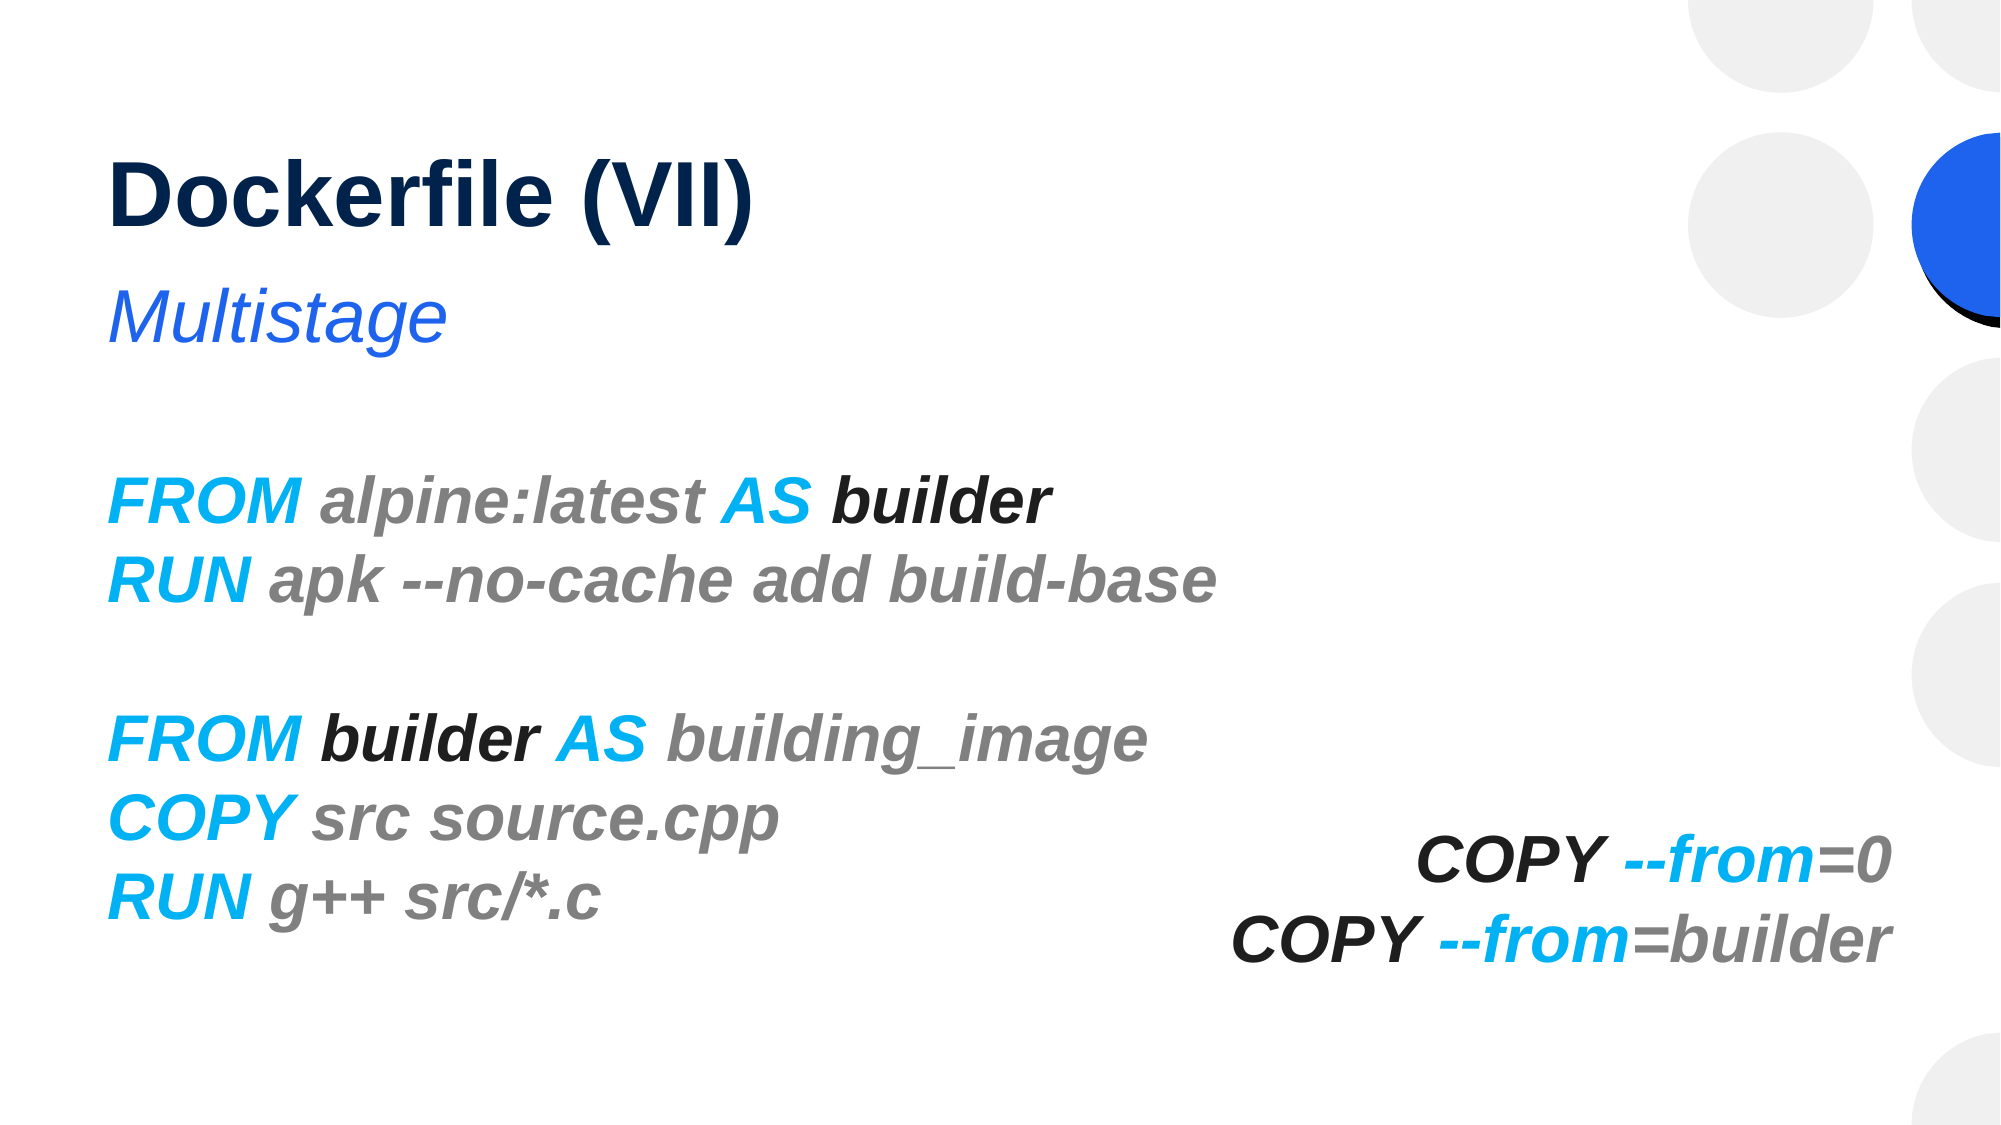

# Dockerfile (VII)
Multistage
FROM alpine:latest AS builder
RUN apk --no-cache add build-base

FROM builder AS building_image
COPY src source.cpp
RUN g++ src/*.c
COPY --from=0
COPY --from=builder